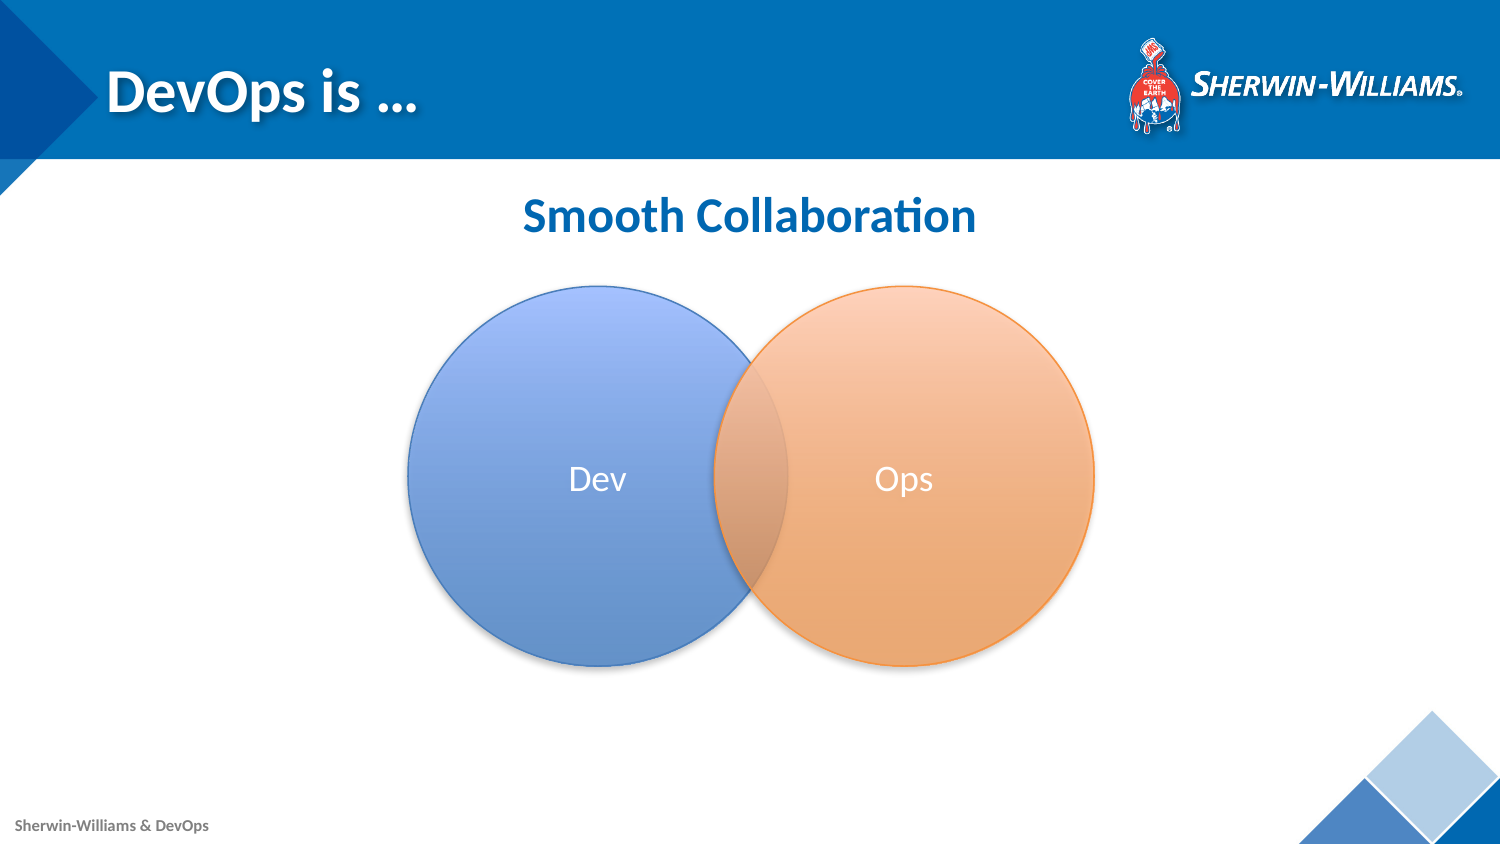

# DevOps is …
Smooth Collaboration
Dev
Ops